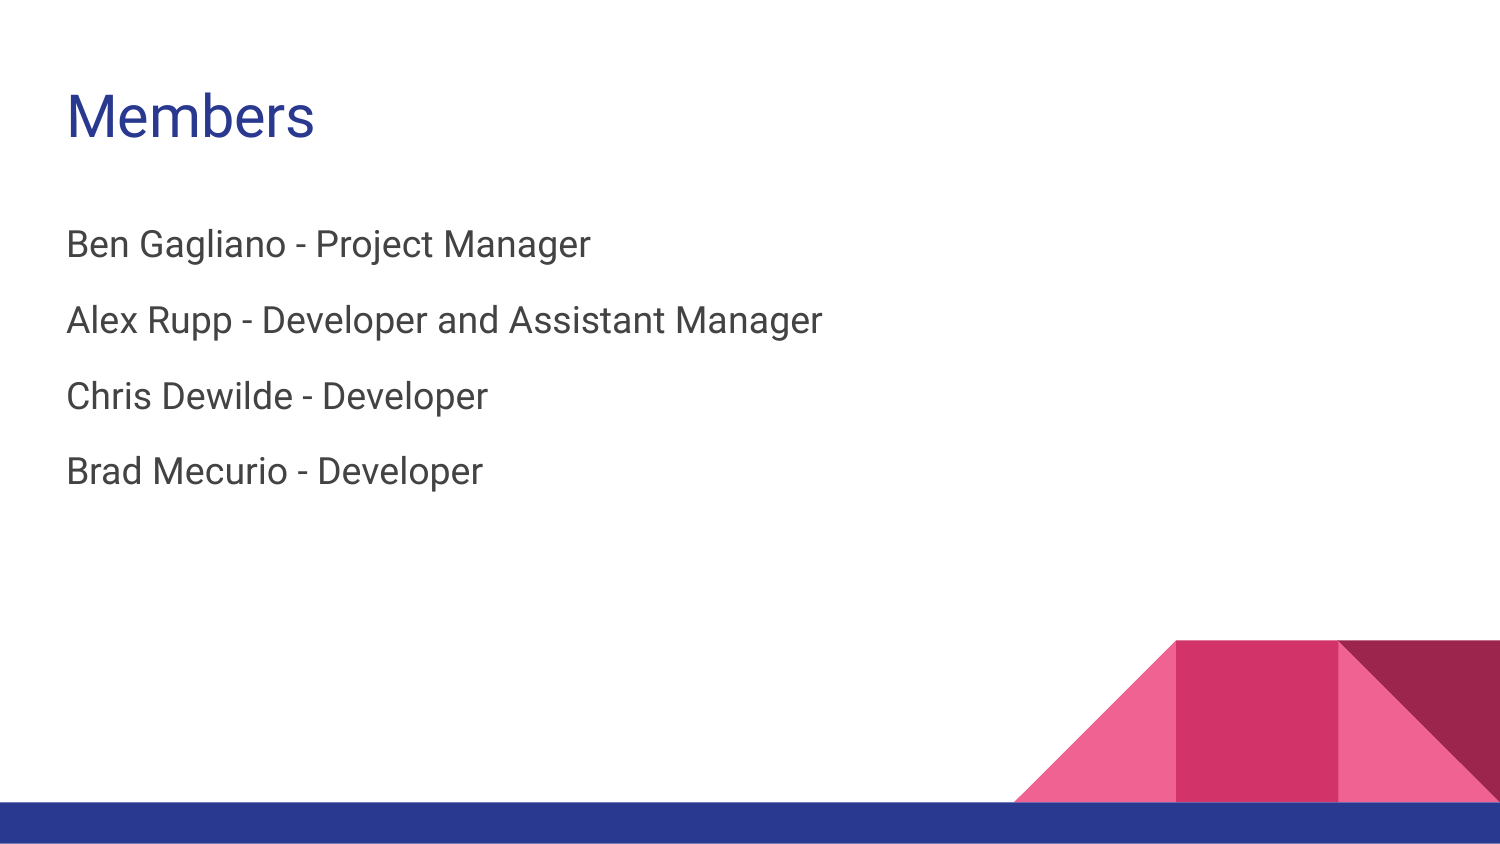

# Members
Ben Gagliano - Project Manager
Alex Rupp - Developer and Assistant Manager
Chris Dewilde - Developer
Brad Mecurio - Developer